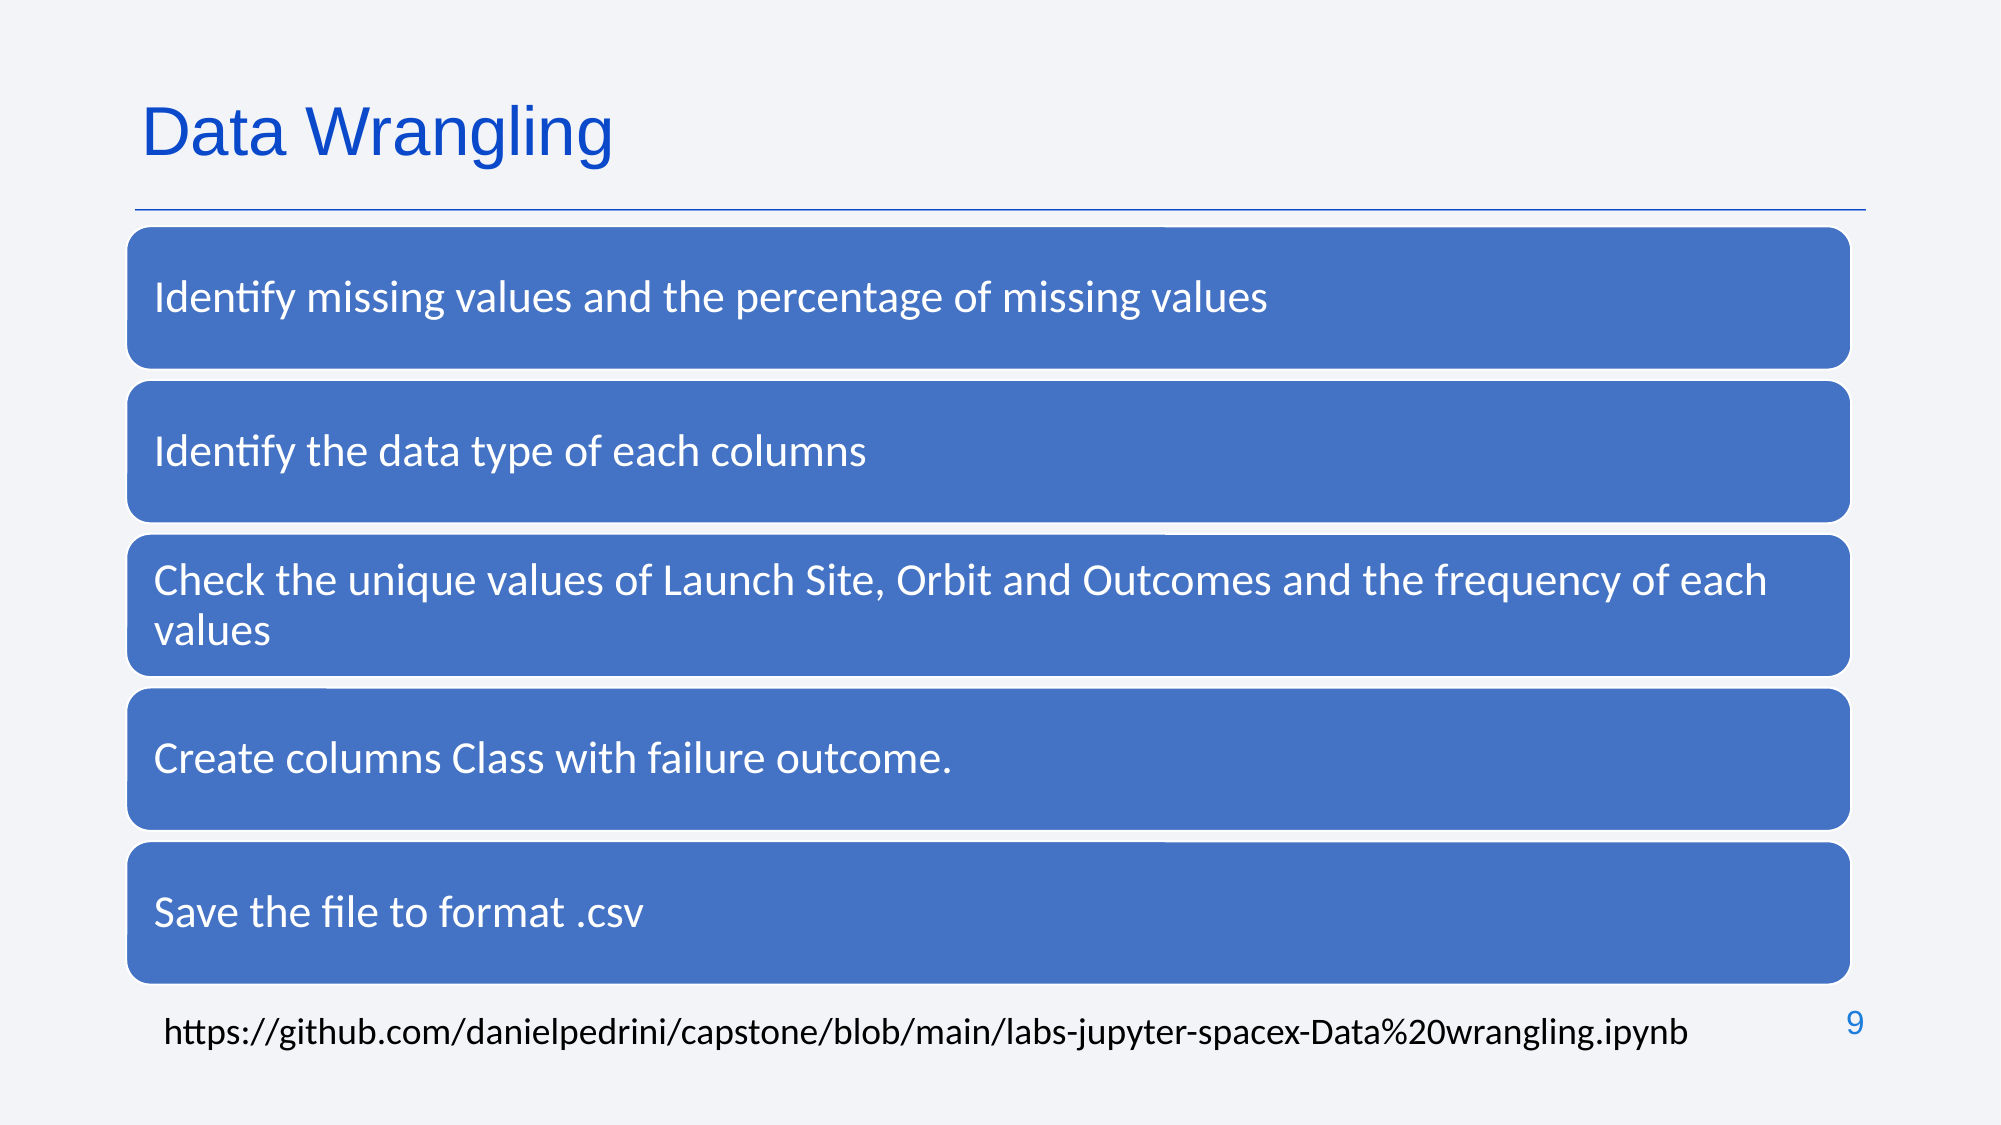

Data Wrangling
Identify missing values and the percentage of missing values
Identify the data type of each columns
Check the unique values of Launch Site, Orbit and Outcomes and the frequency of each values
Create columns Class with failure outcome.
Save the file to format .csv

9
https://github.com/danielpedrini/capstone/blob/main/labs-jupyter-spacex-Data%20wrangling.ipynb